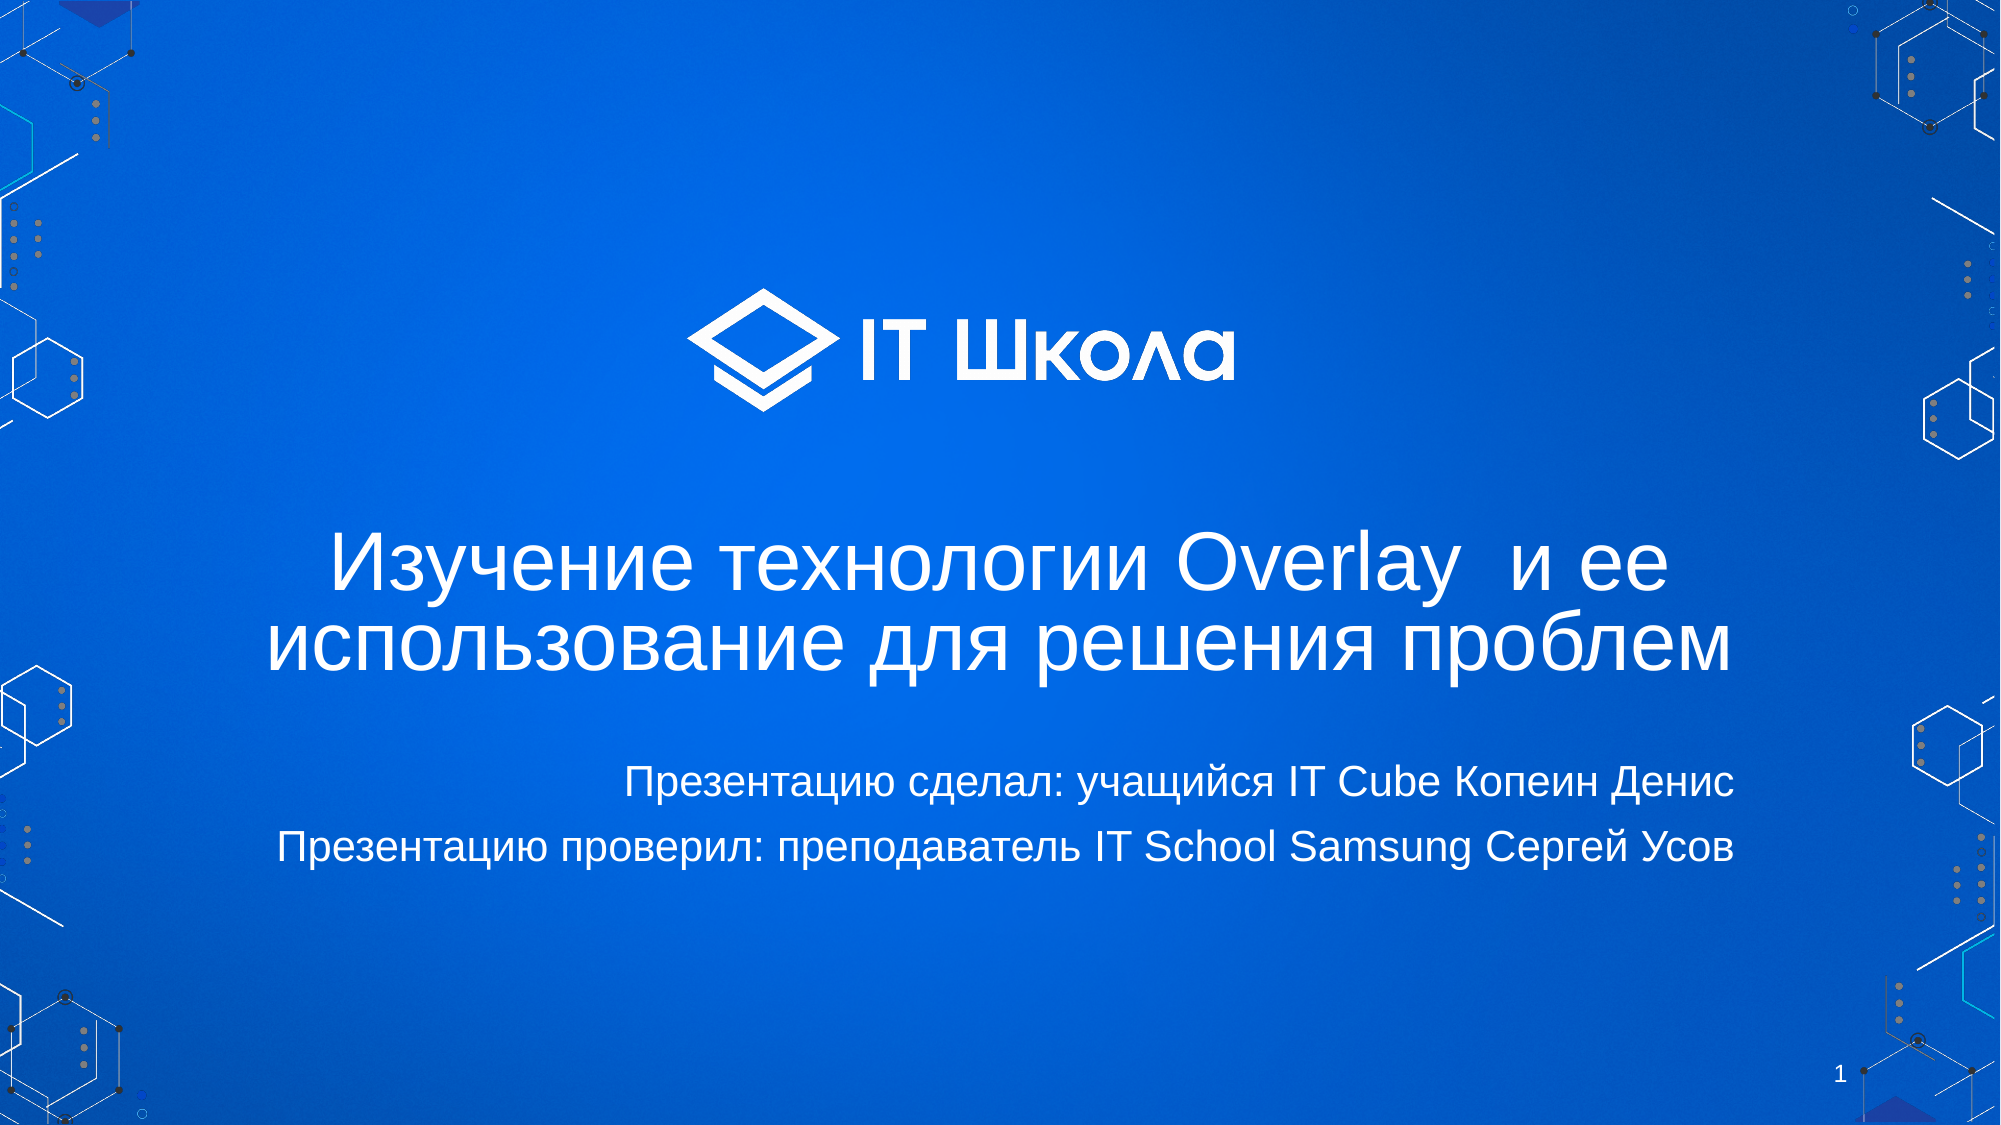

# Изучение технологии Overlay  и ее использование для решения проблем
Презентацию сделал: учащийся IT Cube Копеин Денис
Презентацию проверил: преподаватель IT School Samsung Сергей Усов
1